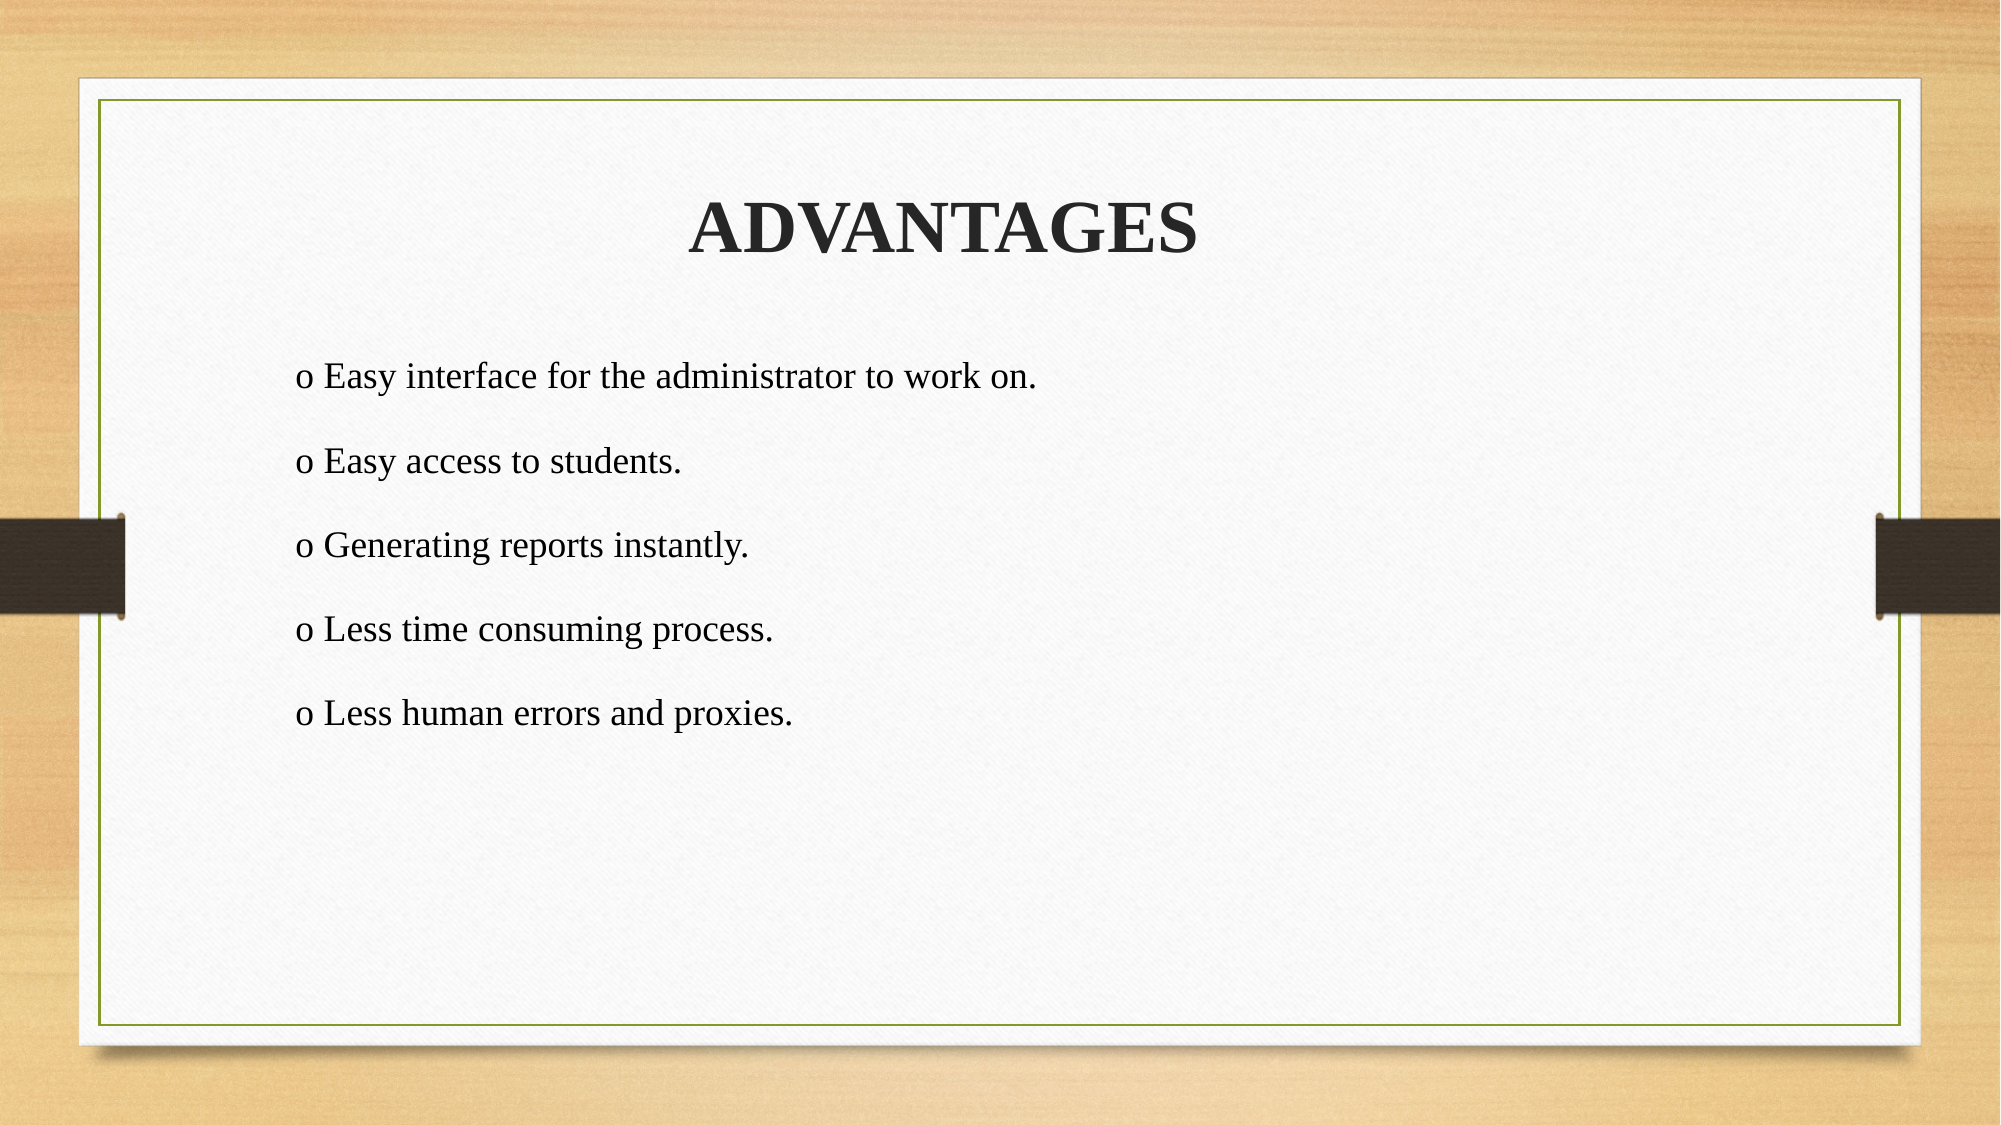

ADVANTAGES
o Easy interface for the administrator to work on.
o Easy access to students.
o Generating reports instantly.
o Less time consuming process.
o Less human errors and proxies.